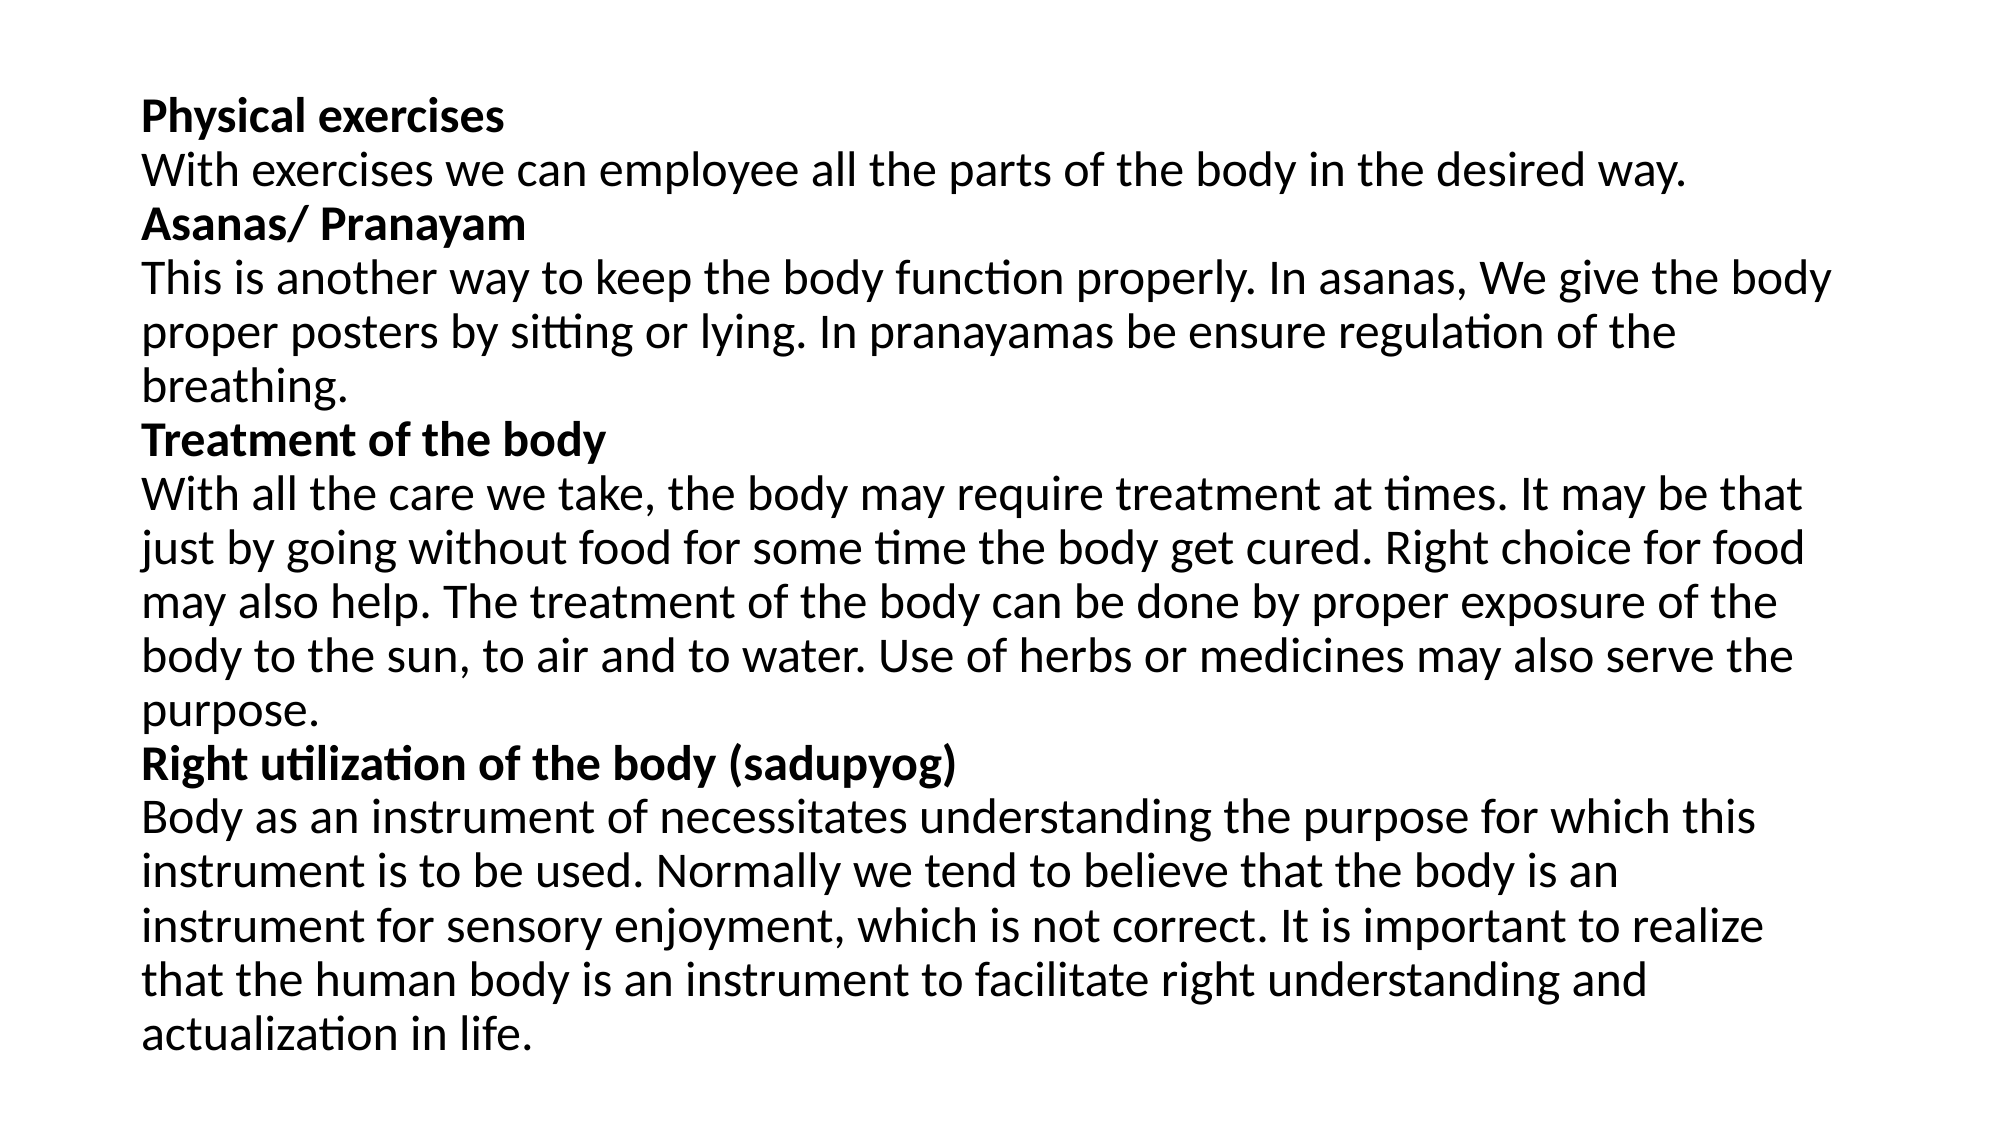

# Physical exercises With exercises we can employee all the parts of the body in the desired way. Asanas/ Pranayam This is another way to keep the body function properly. In asanas, We give the body proper posters by sitting or lying. In pranayamas be ensure regulation of the breathing. Treatment of the body With all the care we take, the body may require treatment at times. It may be that just by going without food for some time the body get cured. Right choice for food may also help. The treatment of the body can be done by proper exposure of the body to the sun, to air and to water. Use of herbs or medicines may also serve the purpose. Right utilization of the body (sadupyog) Body as an instrument of necessitates understanding the purpose for which this instrument is to be used. Normally we tend to believe that the body is an instrument for sensory enjoyment, which is not correct. It is important to realize that the human body is an instrument to facilitate right understanding and actualization in life.